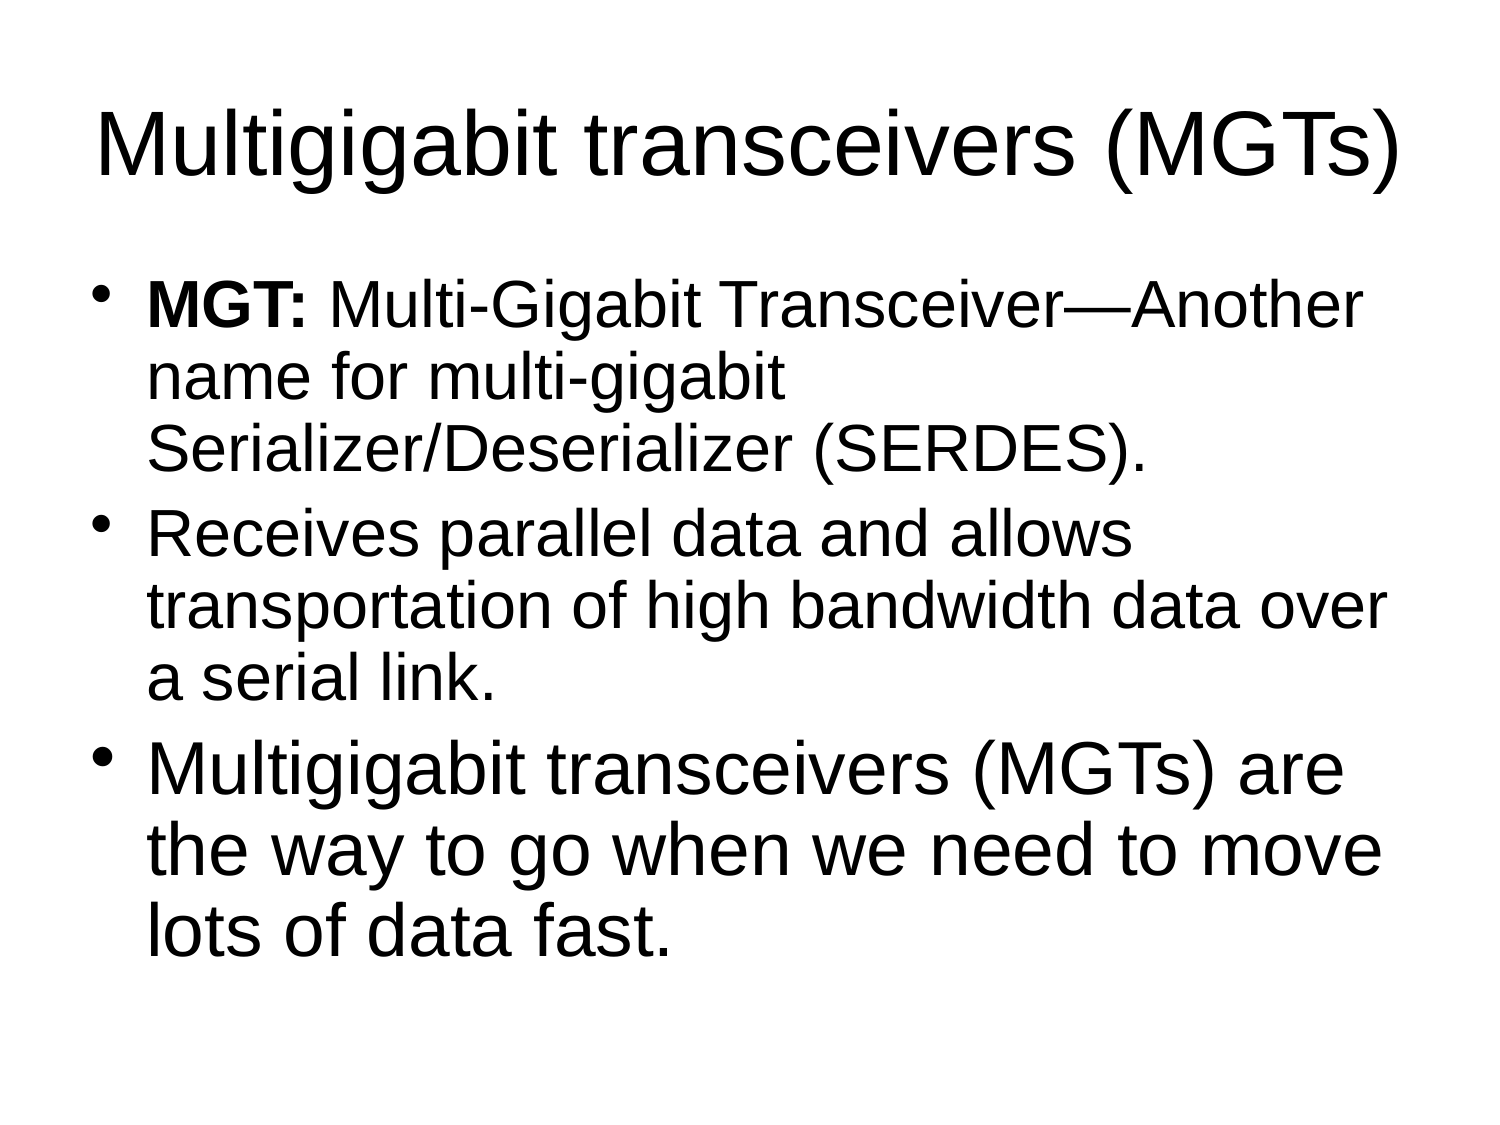

# Multigigabit transceivers (MGTs)
MGT: Multi-Gigabit Transceiver—Another name for multi-gigabit  Serializer/Deserializer (SERDES).
Receives parallel data and allows transportation of high bandwidth data over a serial link.
Multigigabit transceivers (MGTs) are the way to go when we need to move lots of data fast.